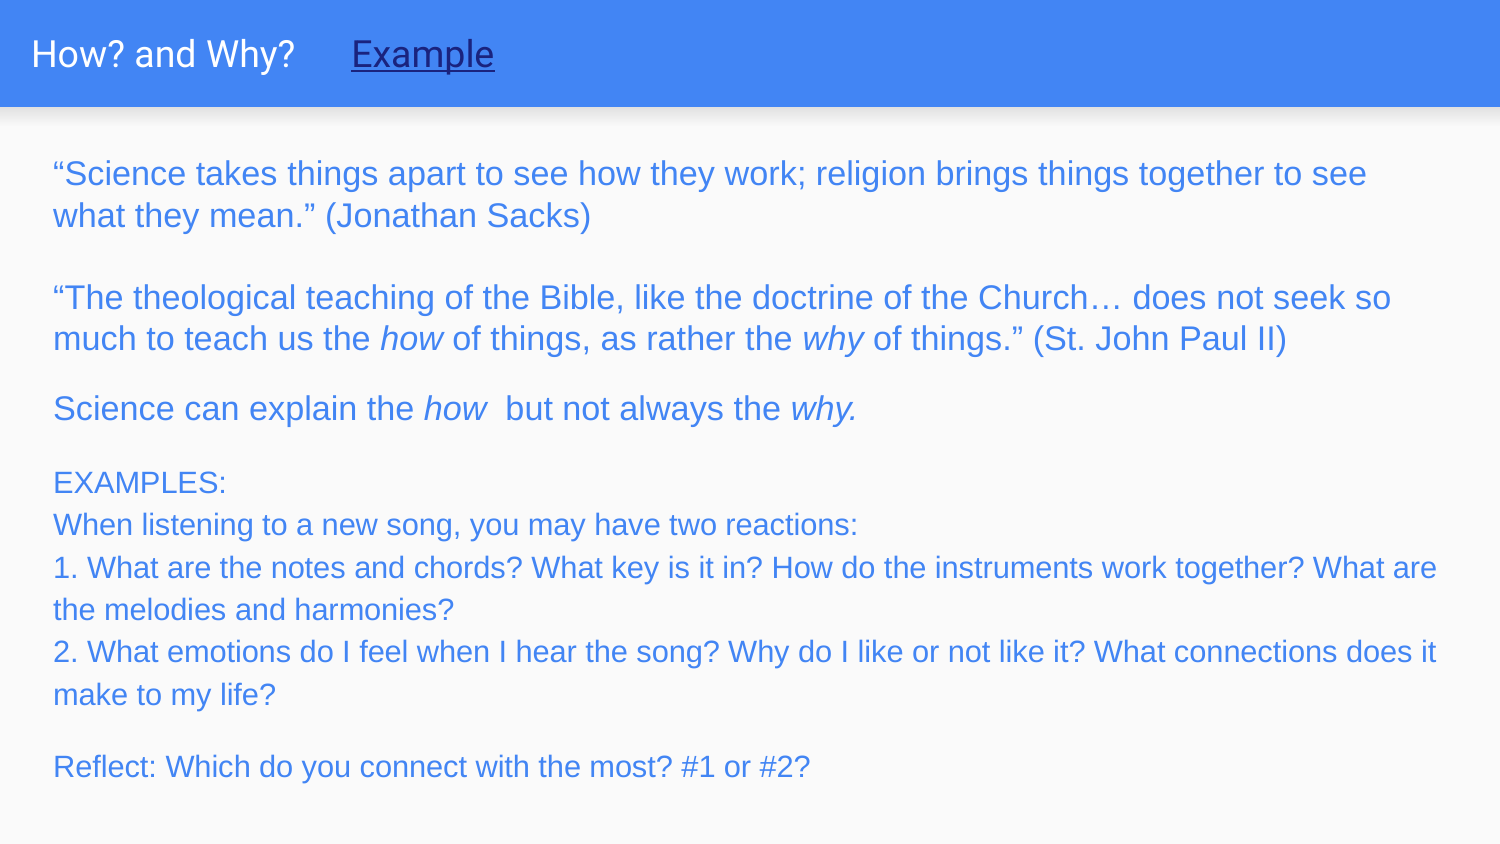

# How? and Why?      Example
“Science takes things apart to see how they work; religion brings things together to see what they mean.” (Jonathan Sacks)
“The theological teaching of the Bible, like the doctrine of the Church… does not seek so much to teach us the how of things, as rather the why of things.” (St. John Paul II)
Science can explain the how  but not always the why.
EXAMPLES:
When listening to a new song, you may have two reactions:
1. What are the notes and chords? What key is it in? How do the instruments work together? What are the melodies and harmonies?
2. What emotions do I feel when I hear the song? Why do I like or not like it? What connections does it make to my life?
Reflect: Which do you connect with the most? #1 or #2?